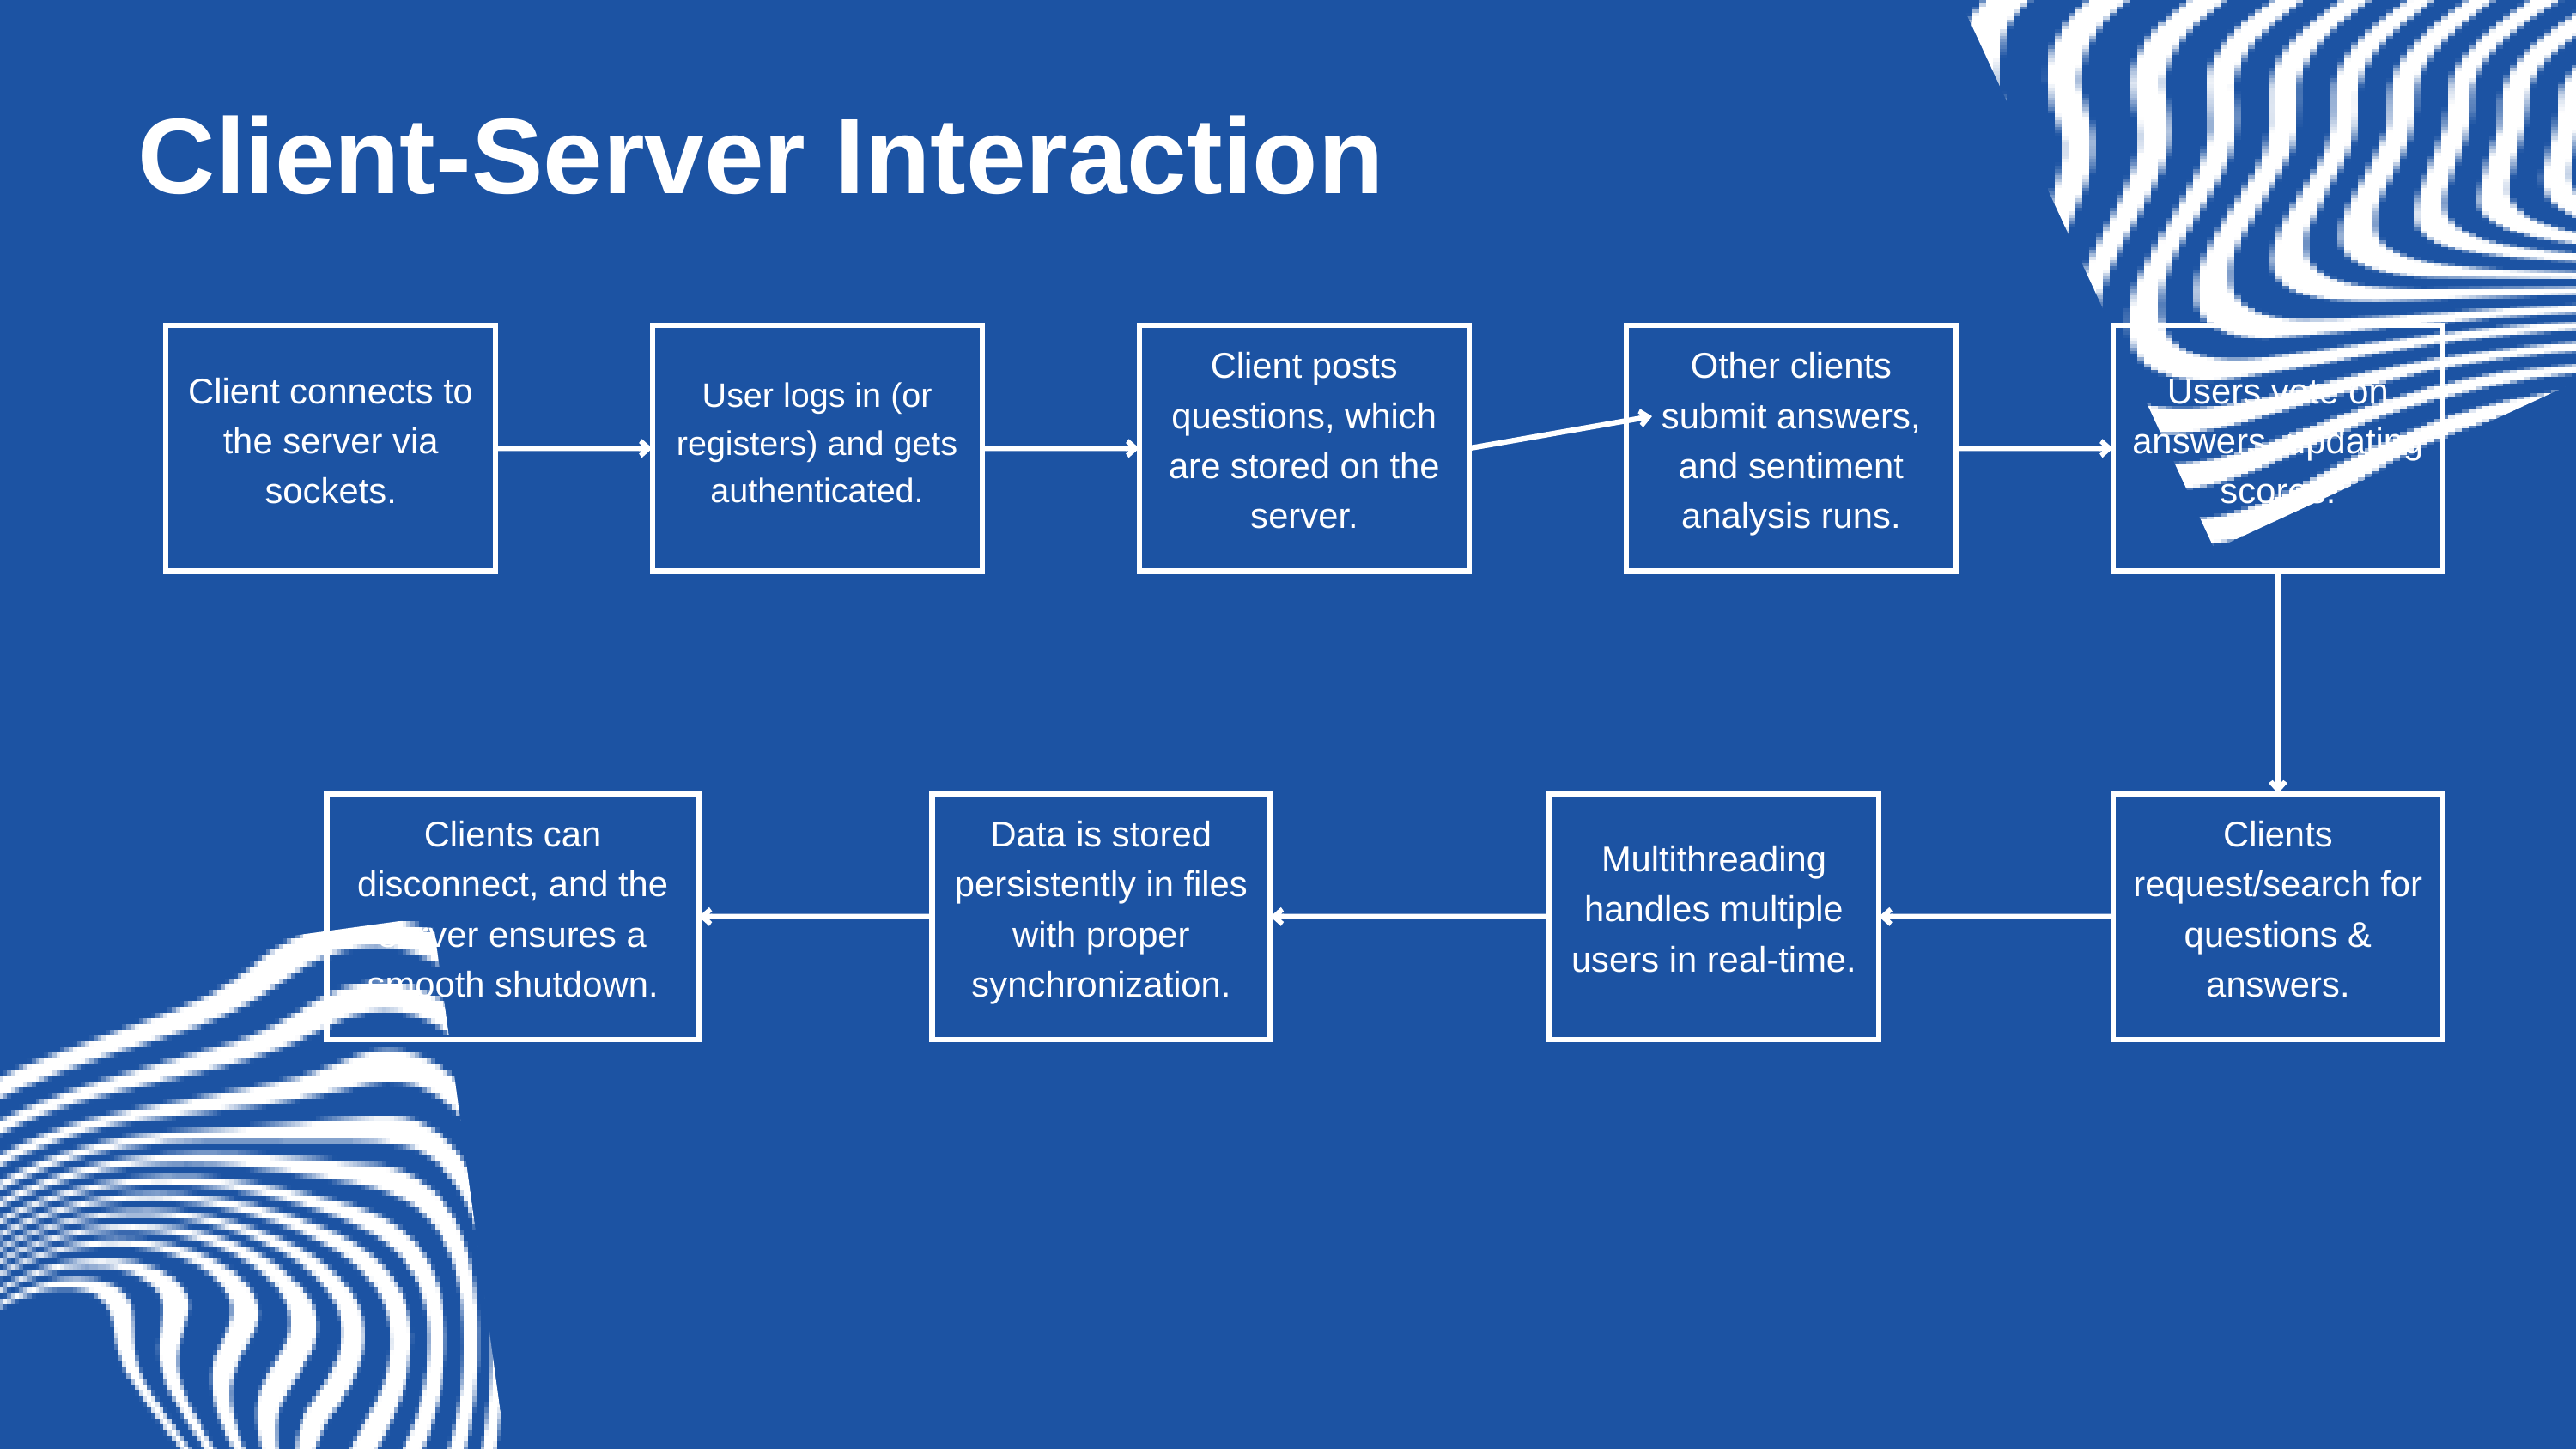

Client-Server Interaction

Client connects to the server via sockets.

User logs in (or registers) and gets authenticated.

Client posts questions, which are stored on the server.

Other clients submit answers, and sentiment analysis runs.

Users vote on answers, updating scores.

Clients can disconnect, and the server ensures a smooth shutdown.

Data is stored persistently in files with proper synchronization.

Multithreading handles multiple users in real-time.

Clients request/search for questions & answers.